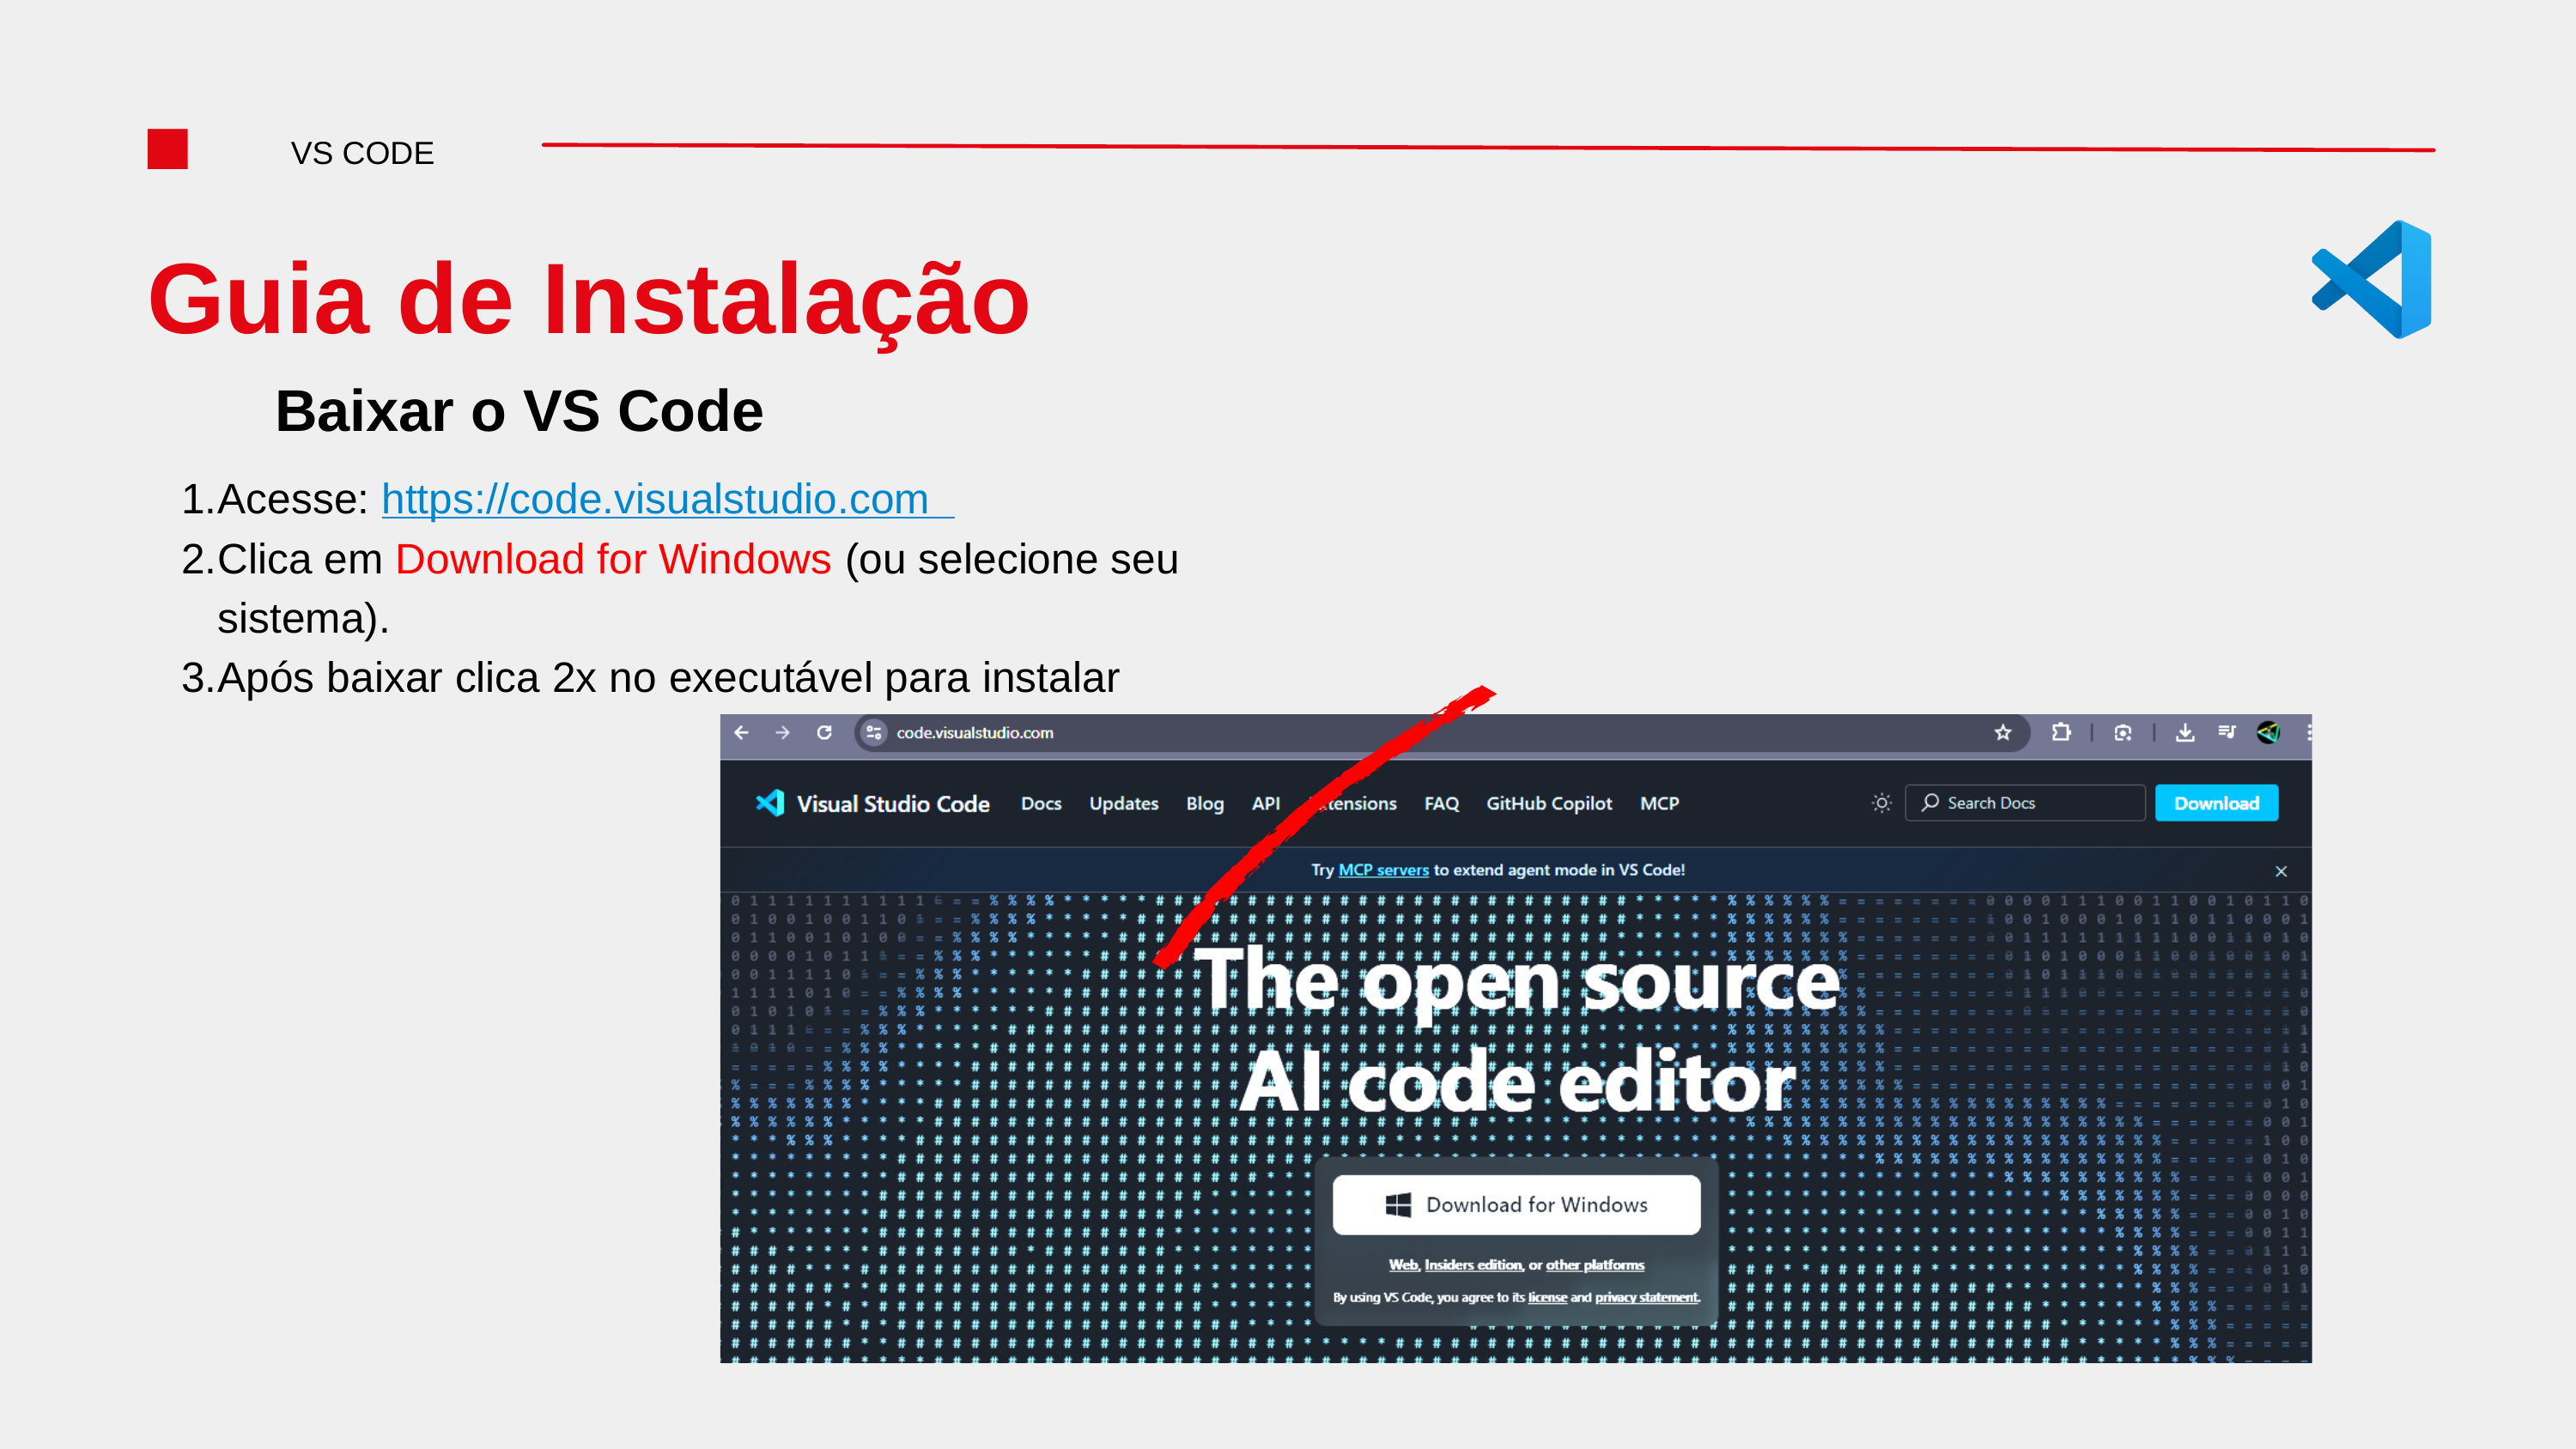

VS CODE
Guia de Instalação

Baixar o VS Code
Acesse: https://code.visualstudio.com
Clica em Download for Windows (ou selecione seu sistema).
Após baixar clica 2x no executável para instalar